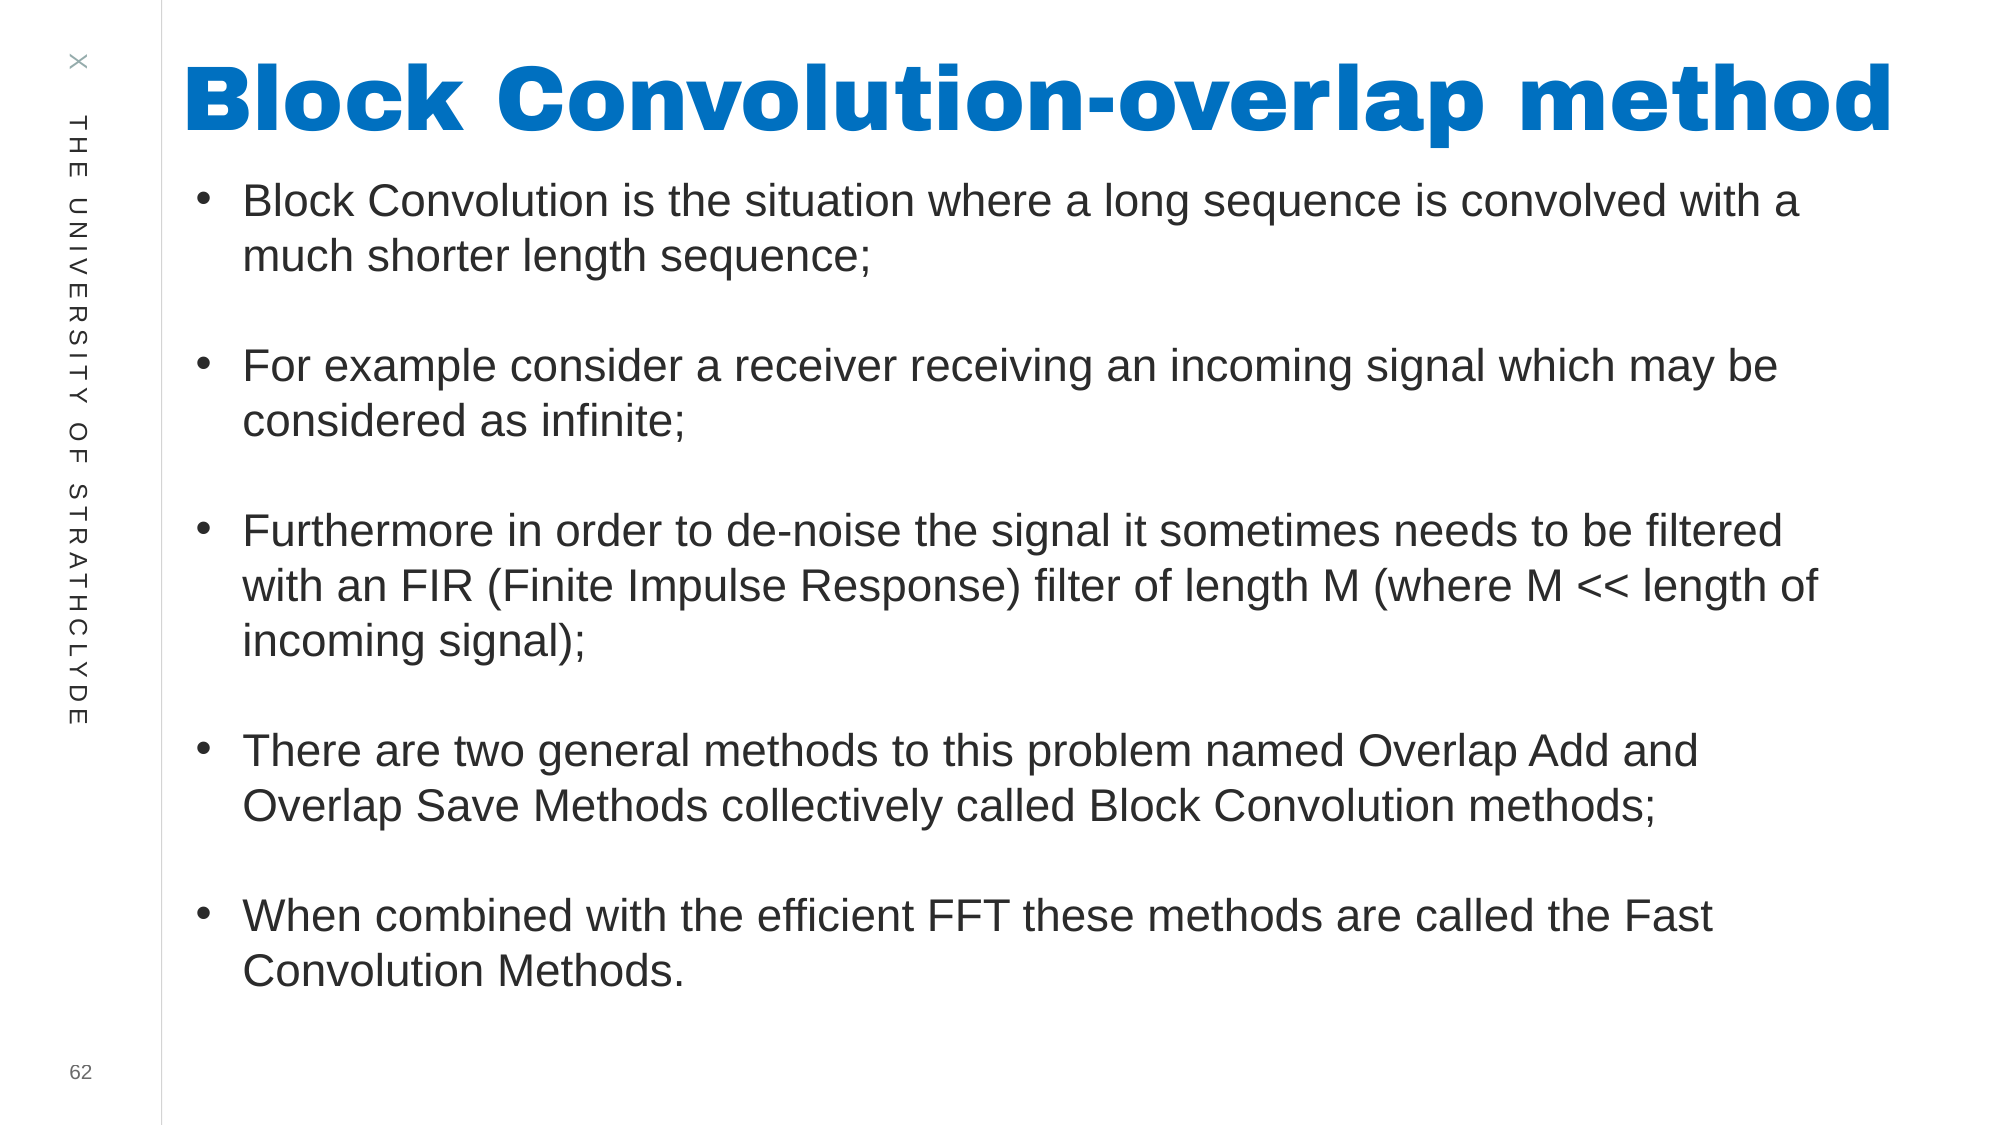

# Block Convolution-overlap method
Block Convolution is the situation where a long sequence is convolved with a much shorter length sequence;

For example consider a receiver receiving an incoming signal which may be considered as infinite;

Furthermore in order to de-noise the signal it sometimes needs to be filtered with an FIR (Finite Impulse Response) filter of length M (where M << length of incoming signal);

There are two general methods to this problem named Overlap Add and Overlap Save Methods collectively called Block Convolution methods;

When combined with the efficient FFT these methods are called the Fast Convolution Methods.

62